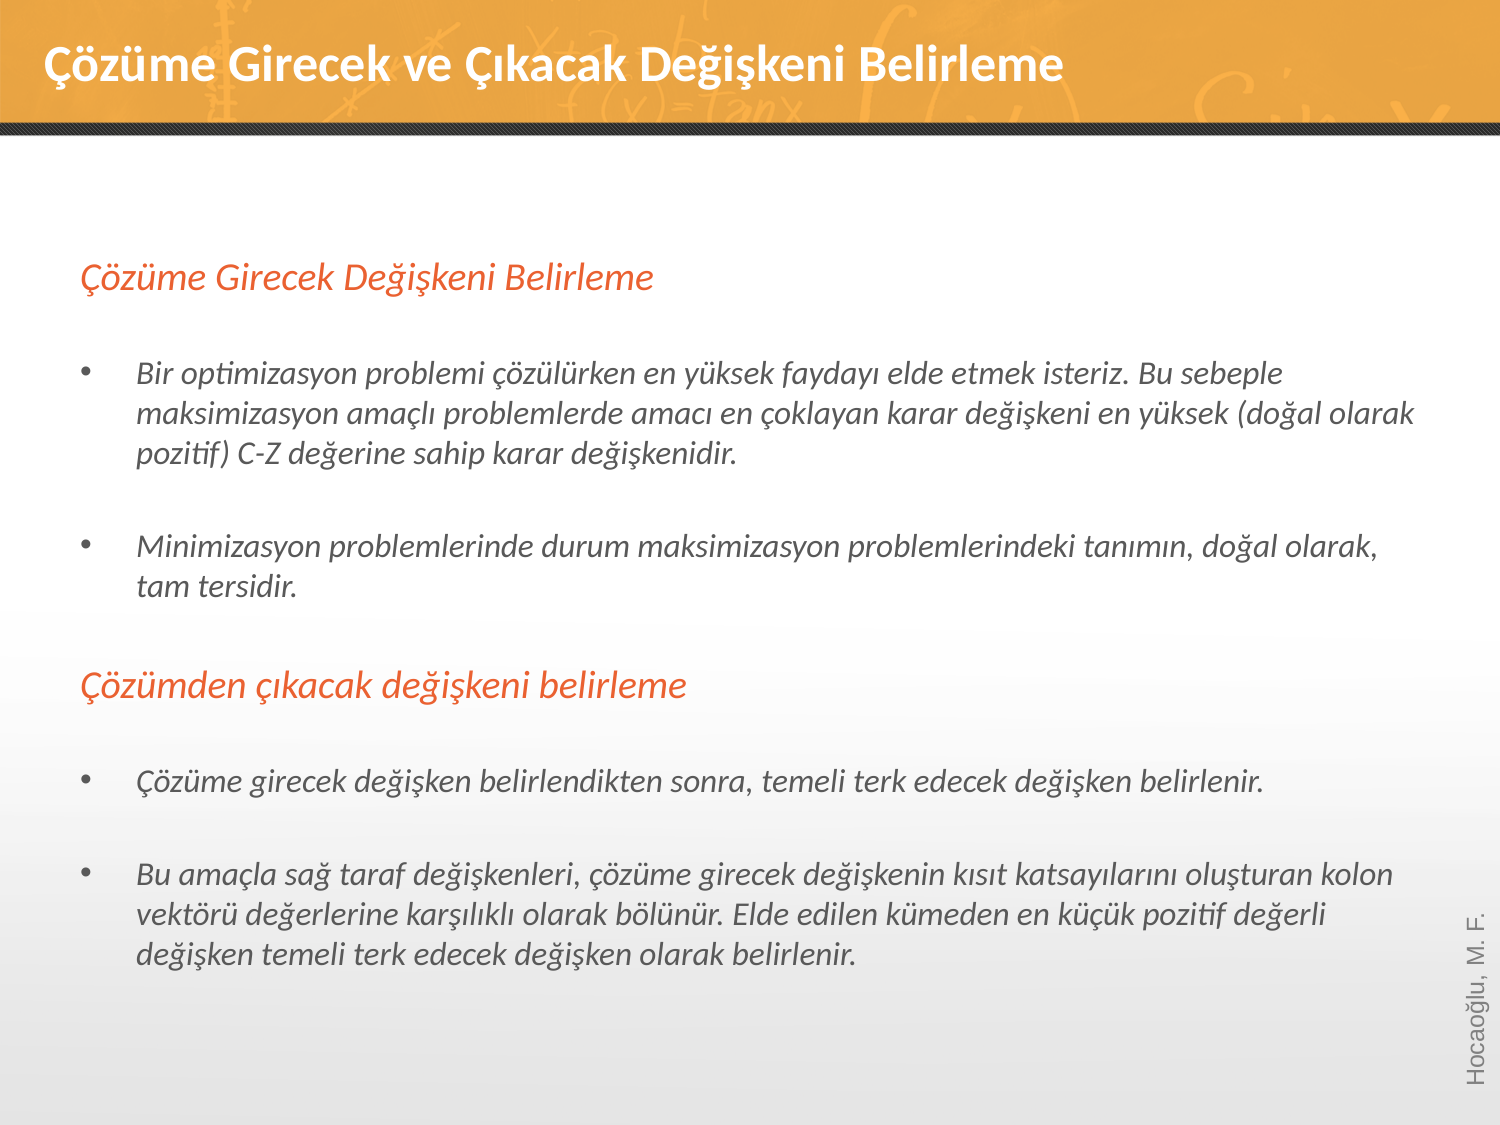

# Çözüme Girecek ve Çıkacak Değişkeni Belirleme
Çözüme Girecek Değişkeni Belirleme

Bir optimizasyon problemi çözülürken en yüksek faydayı elde etmek isteriz. Bu sebeple maksimizasyon amaçlı problemlerde amacı en çoklayan karar değişkeni en yüksek (doğal olarak pozitif) C-Z değerine sahip karar değişkenidir.

Minimizasyon problemlerinde durum maksimizasyon problemlerindeki tanımın, doğal olarak, tam tersidir.

Çözümden çıkacak değişkeni belirleme

Çözüme girecek değişken belirlendikten sonra, temeli terk edecek değişken belirlenir.

Bu amaçla sağ taraf değişkenleri, çözüme girecek değişkenin kısıt katsayılarını oluşturan kolon vektörü değerlerine karşılıklı olarak bölünür. Elde edilen kümeden en küçük pozitif değerli değişken temeli terk edecek değişken olarak belirlenir.